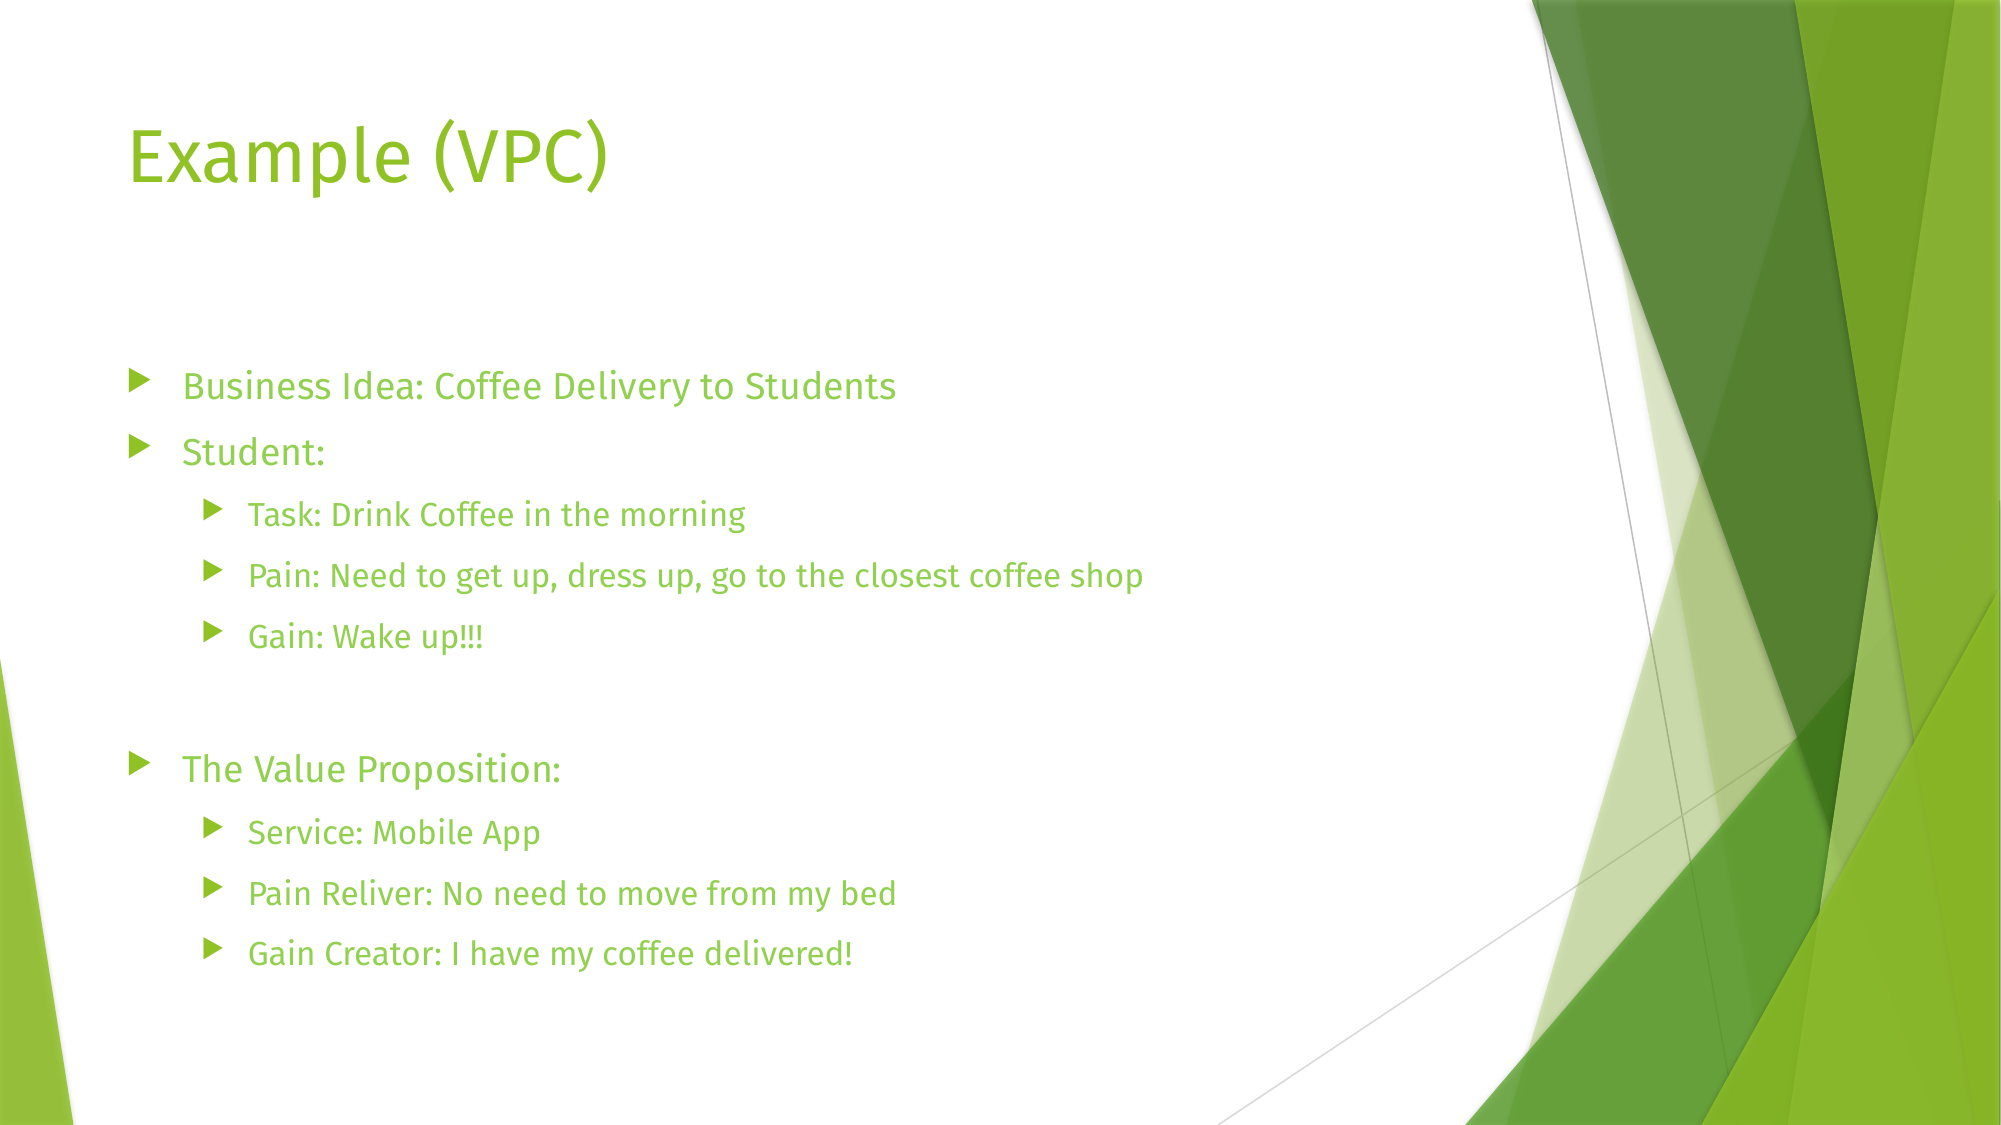

# Example (VPC)
Business Idea: Coffee Delivery to Students
Student:
Task: Drink Coffee in the morning
Pain: Need to get up, dress up, go to the closest coffee shop
Gain: Wake up!!!

The Value Proposition:
Service: Mobile App
Pain Reliver: No need to move from my bed
Gain Creator: I have my coffee delivered!